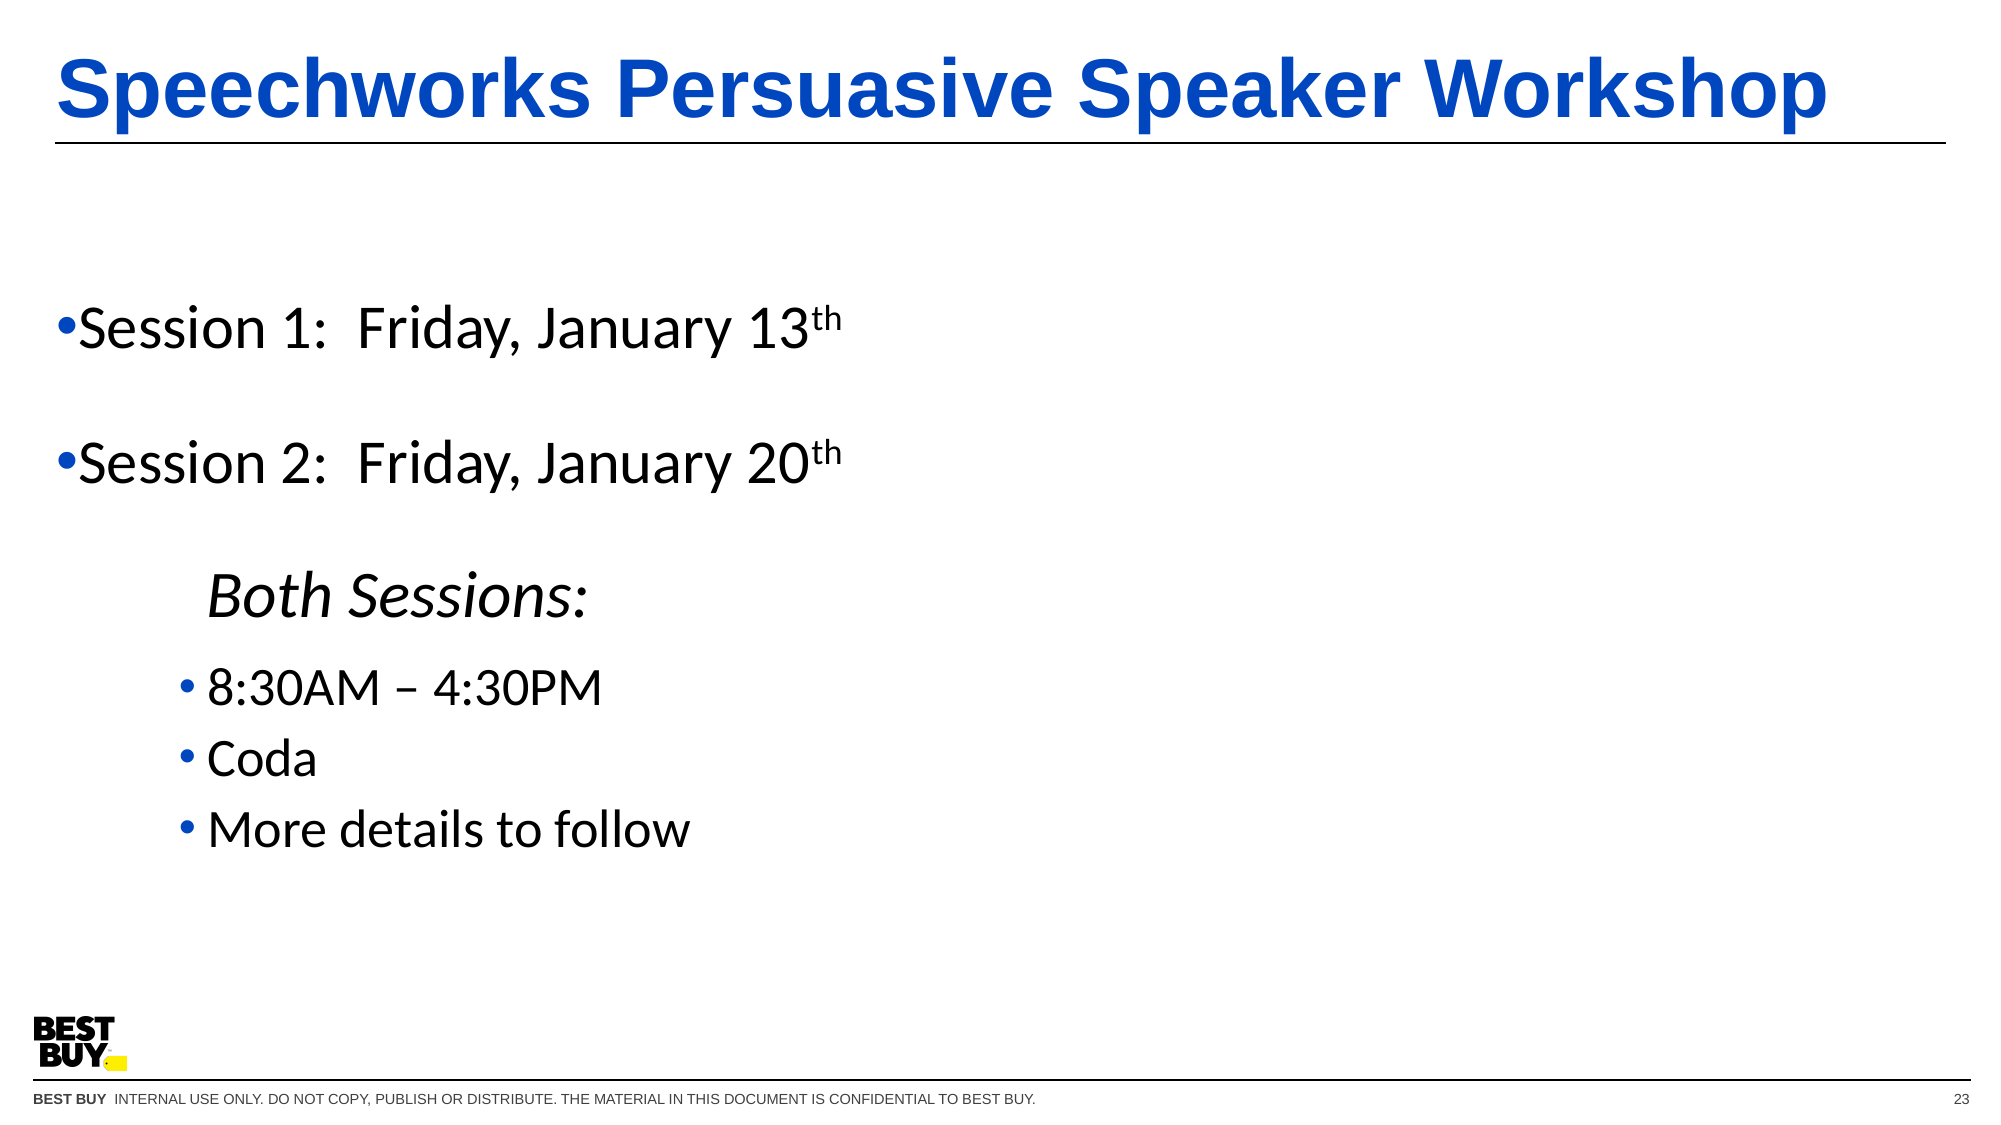

# Speechworks Persuasive Speaker Workshop

Session 1:  Friday, January 13th

Session 2:  Friday, January 20th

	Both Sessions:

8:30AM – 4:30PM
Coda
More details to follow

23